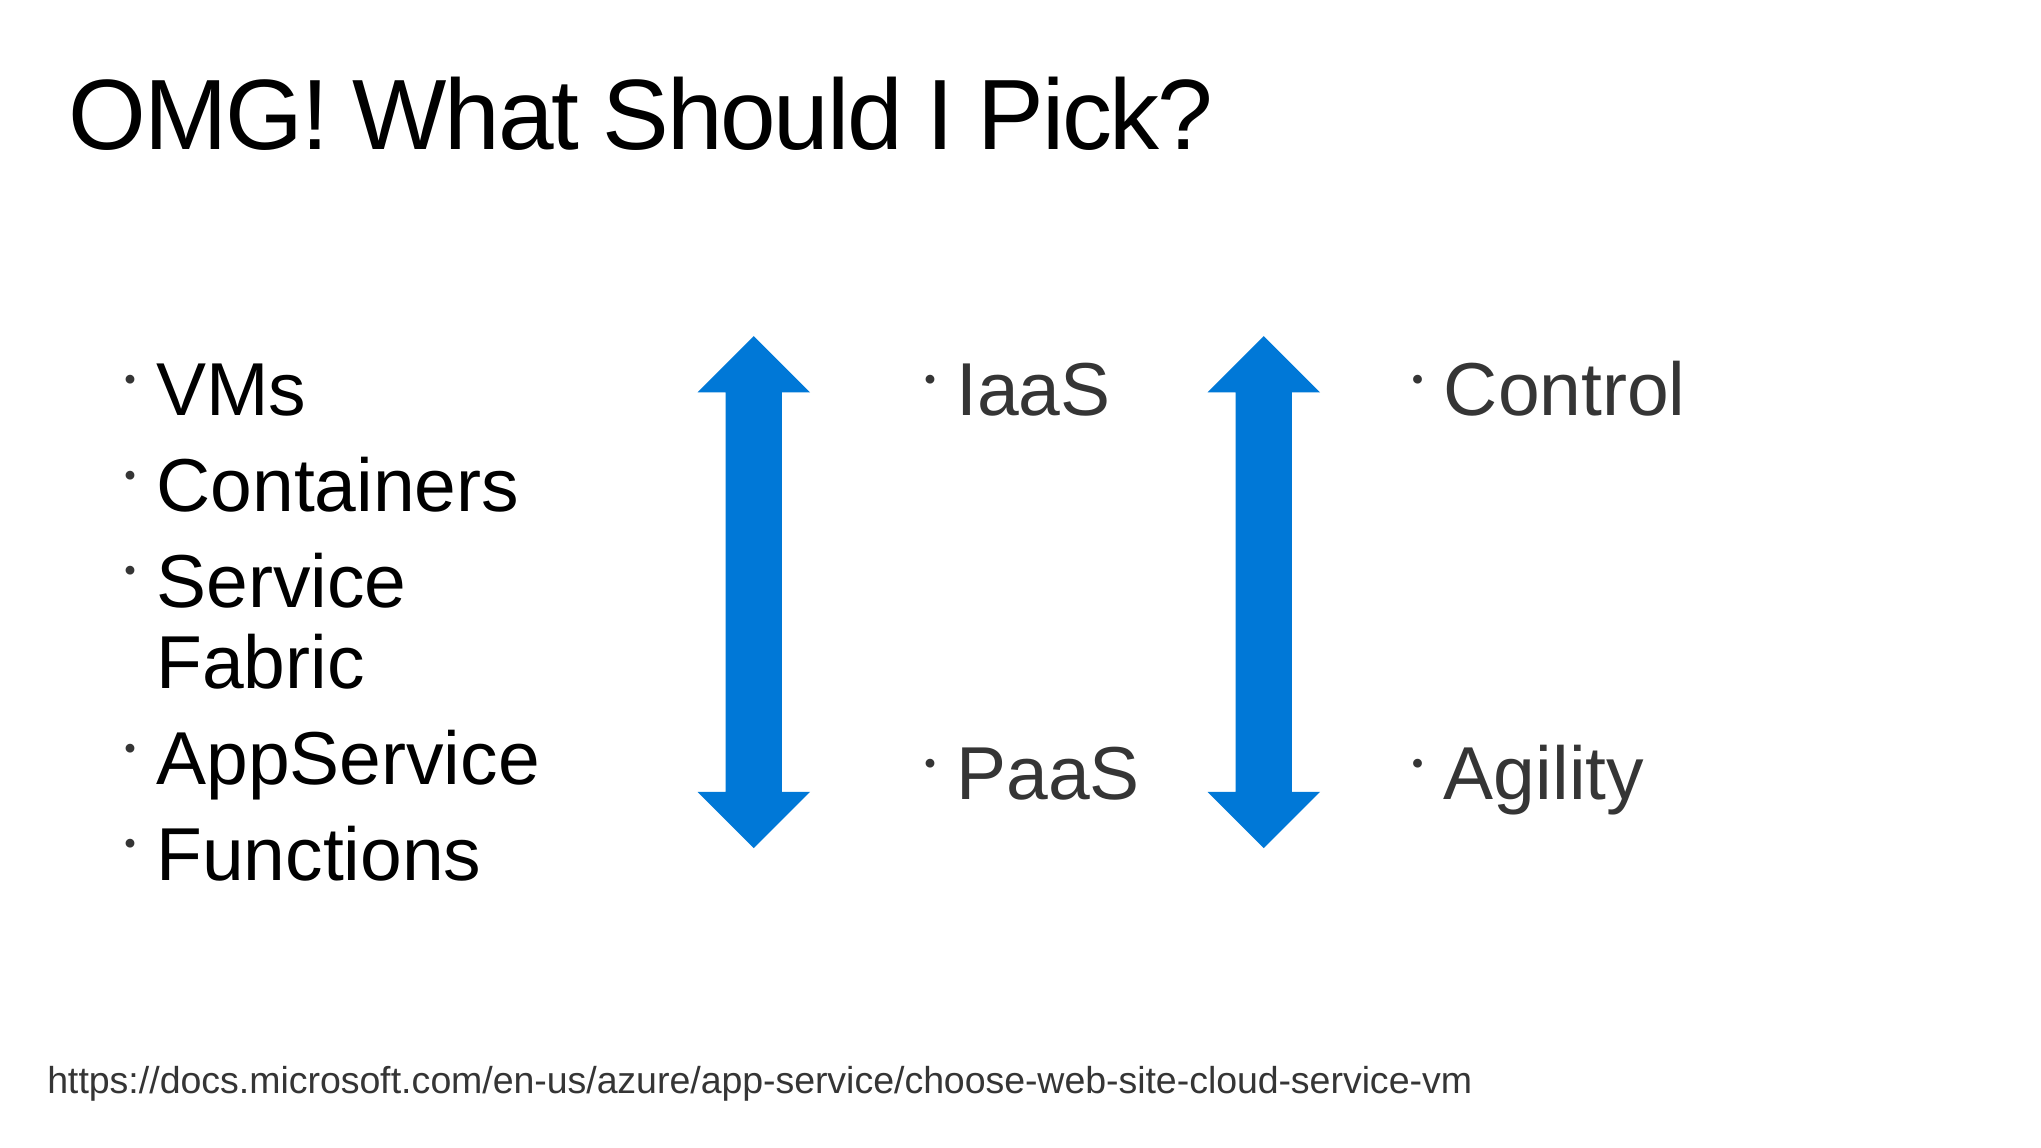

# OMG! What Should I Pick?
VMs
Containers
Service Fabric
AppService
Functions

IaaS

PaaS

Control

Agility
https://docs.microsoft.com/en-us/azure/app-service/choose-web-site-cloud-service-vm